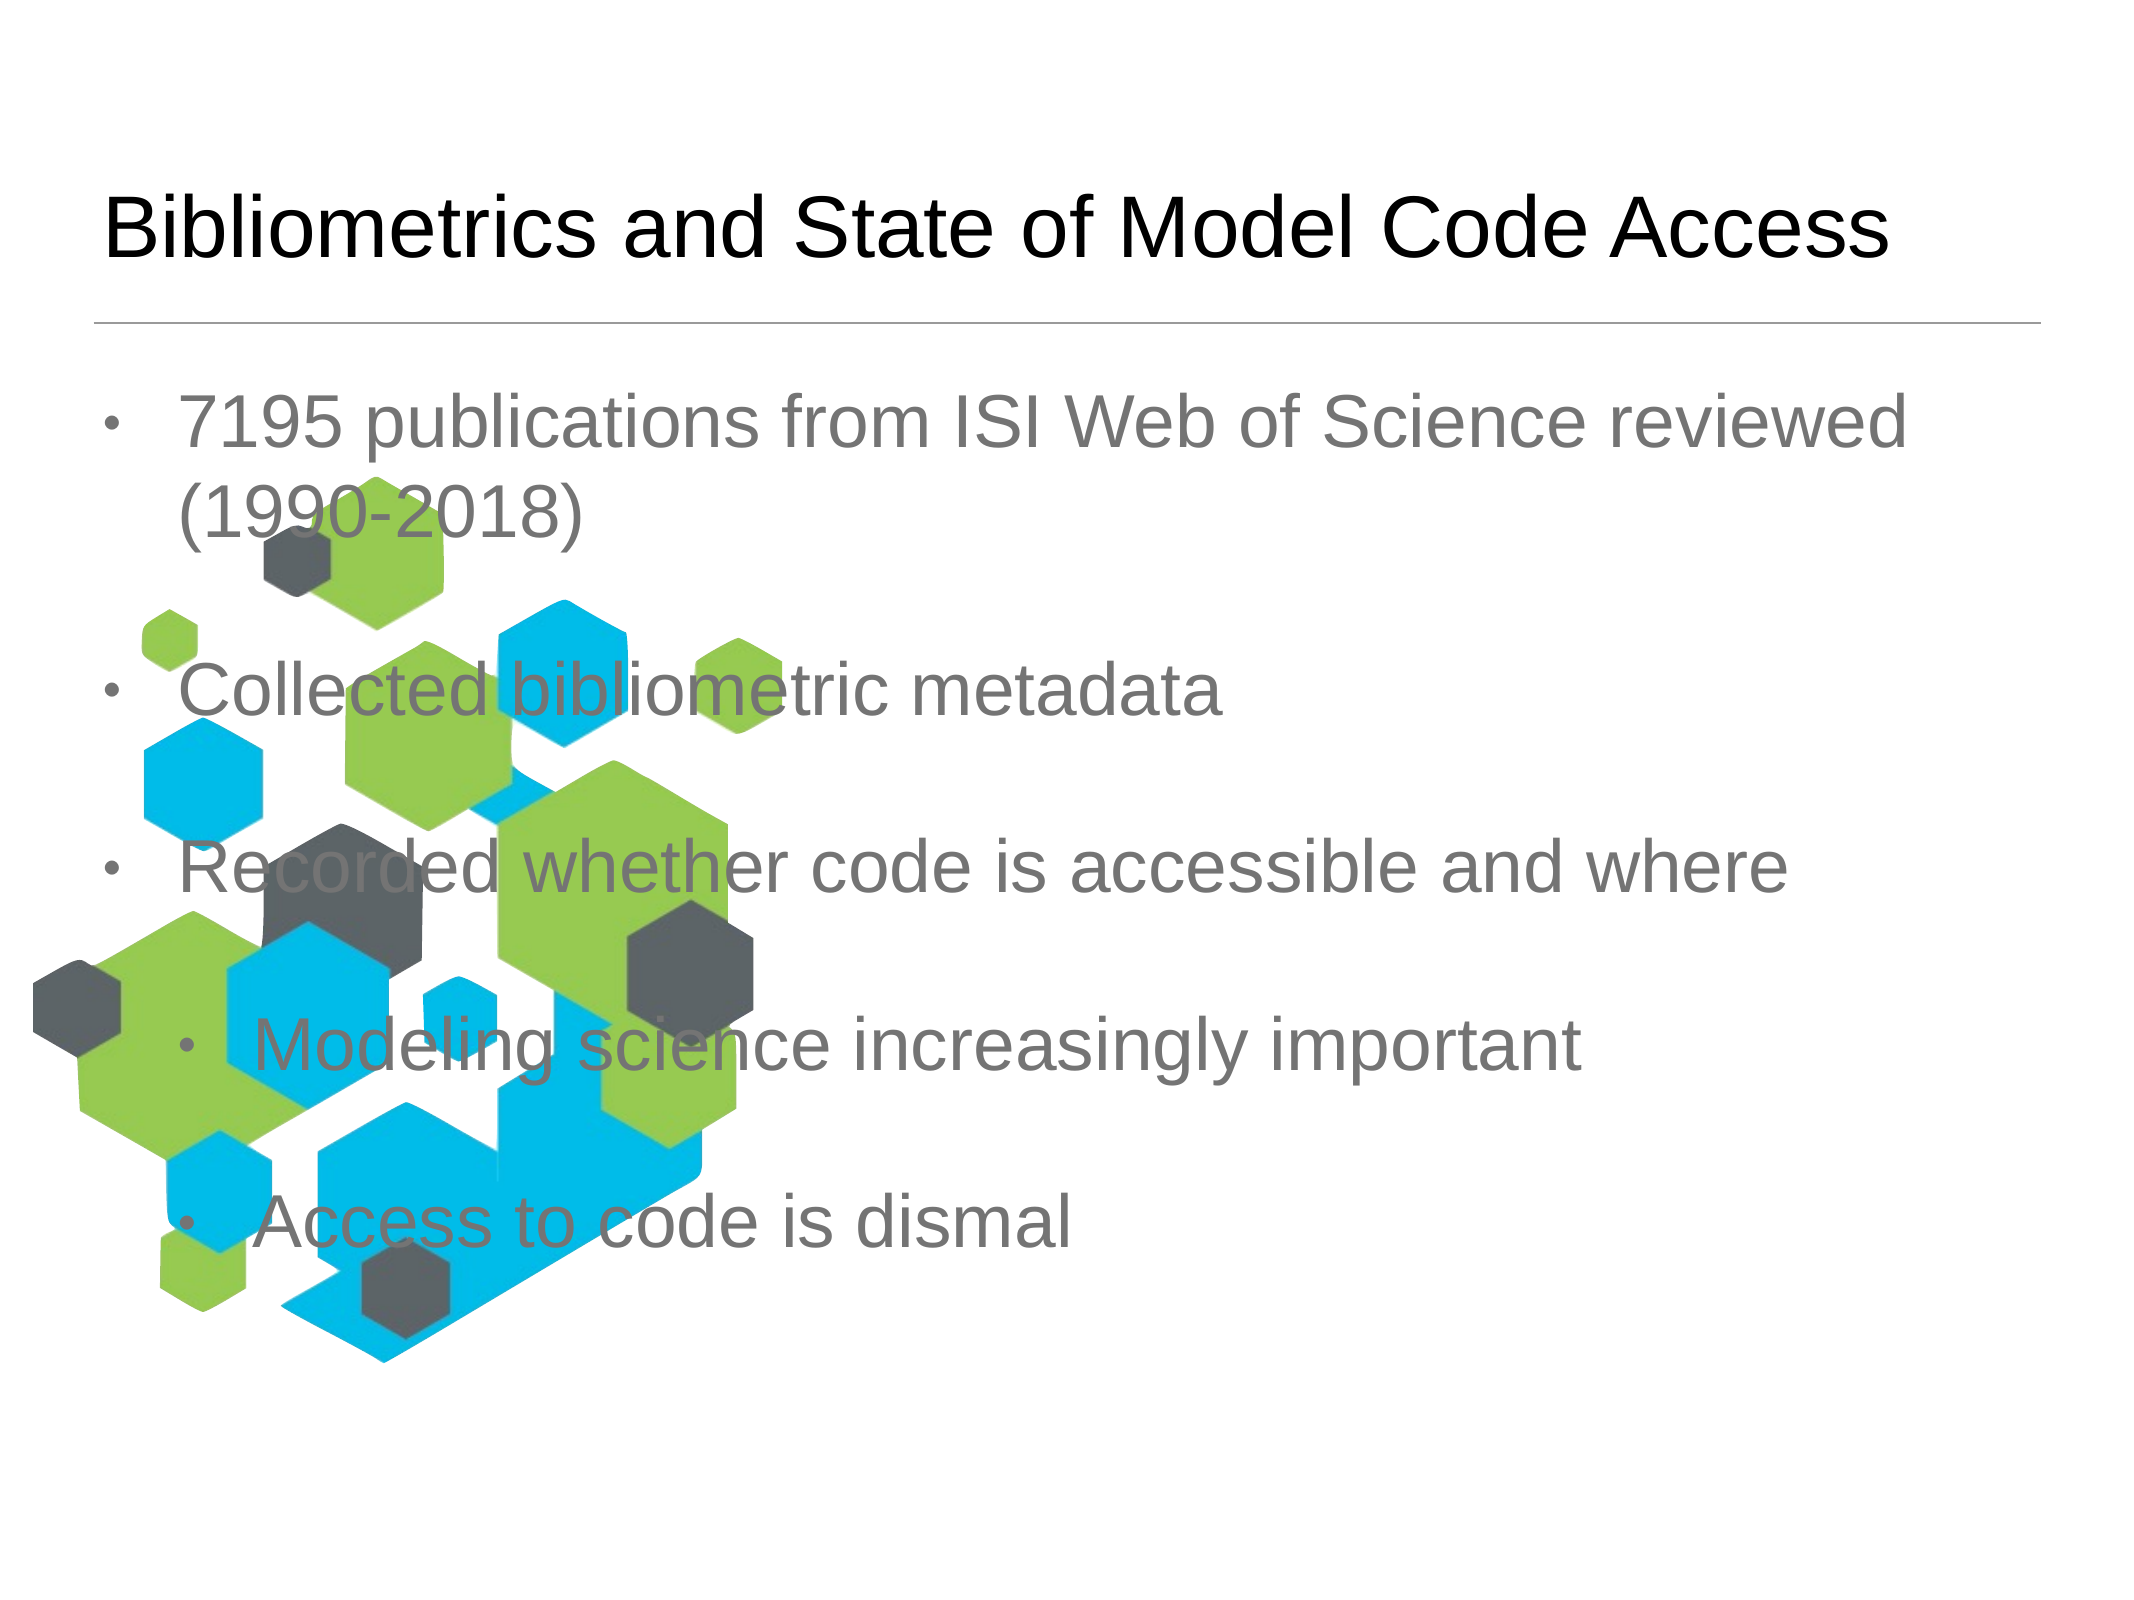

# Bibliometrics and State of Model Code Access
7195 publications from ISI Web of Science reviewed (1990-2018)
Collected bibliometric metadata
Recorded whether code is accessible and where
Modeling science increasingly important
Access to code is dismal